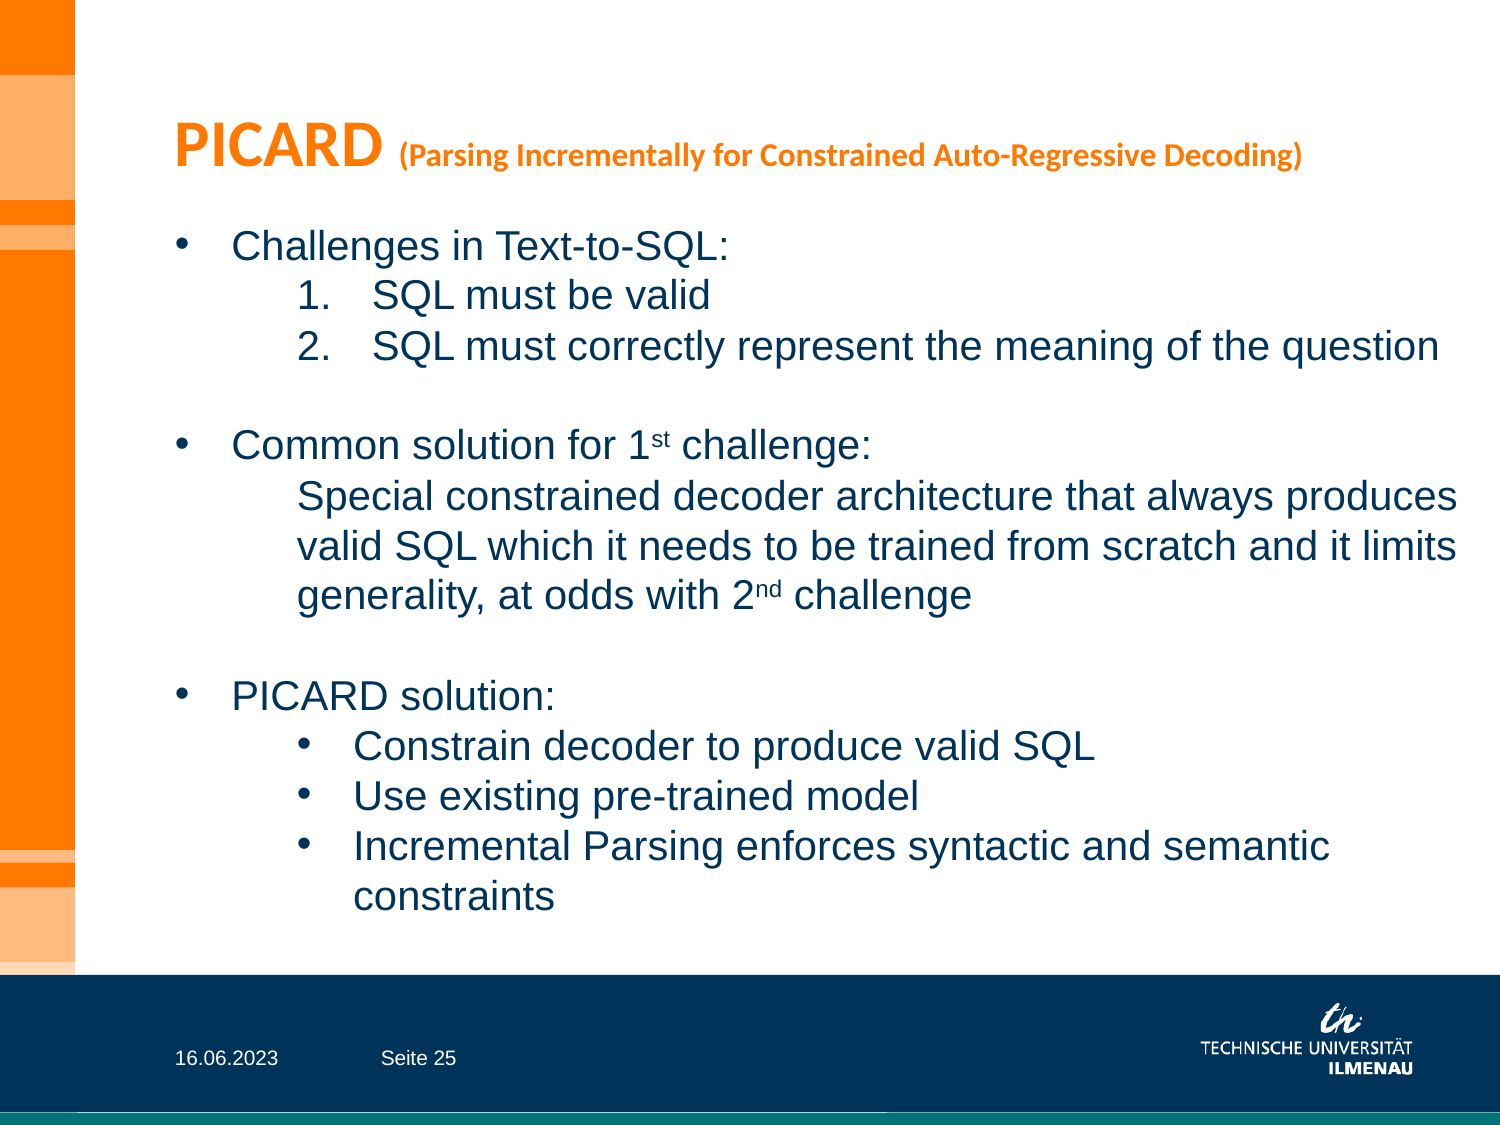

PICARD (Parsing Incrementally for Constrained Auto-Regressive Decoding)
Challenges in Text-to-SQL:
SQL must be valid
SQL must correctly represent the meaning of the question

Common solution for 1st challenge:
Special constrained decoder architecture that always produces valid SQL which it needs to be trained from scratch and it limits generality, at odds with 2nd challenge

PICARD solution:
Constrain decoder to produce valid SQL
Use existing pre-trained model
Incremental Parsing enforces syntactic and semantic constraints
16.06.2023
Seite 25